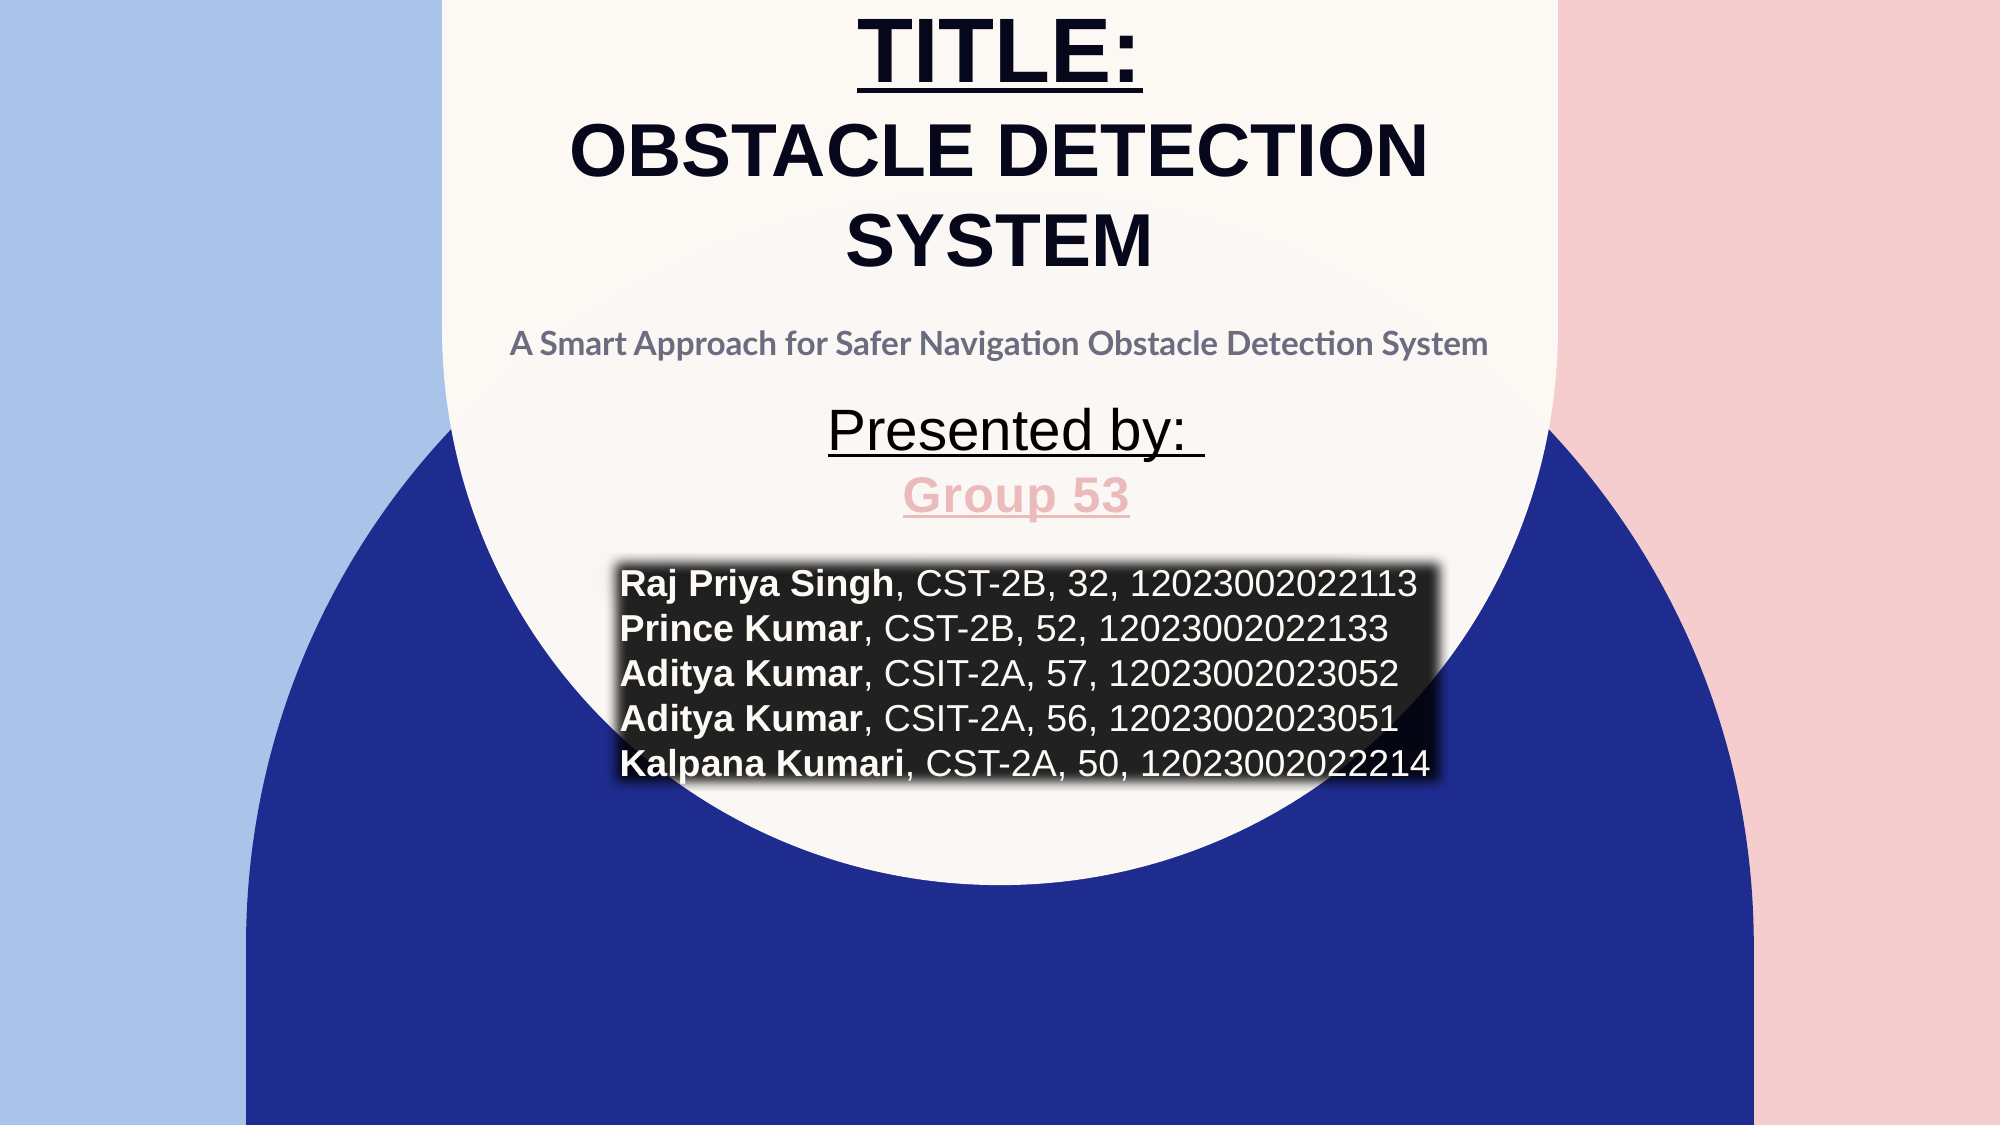

# Title: Obstacle Detection System
A Smart Approach for Safer Navigation Obstacle Detection System
Presented by:
Group 53
Raj Priya Singh, CST-2B, 32, 12023002022113
Prince Kumar, CST-2B, 52, 12023002022133
Aditya Kumar, CSIT-2A, 57, 12023002023052
Aditya Kumar, CSIT-2A, 56, 12023002023051
Kalpana Kumari, CST-2A, 50, 12023002022214